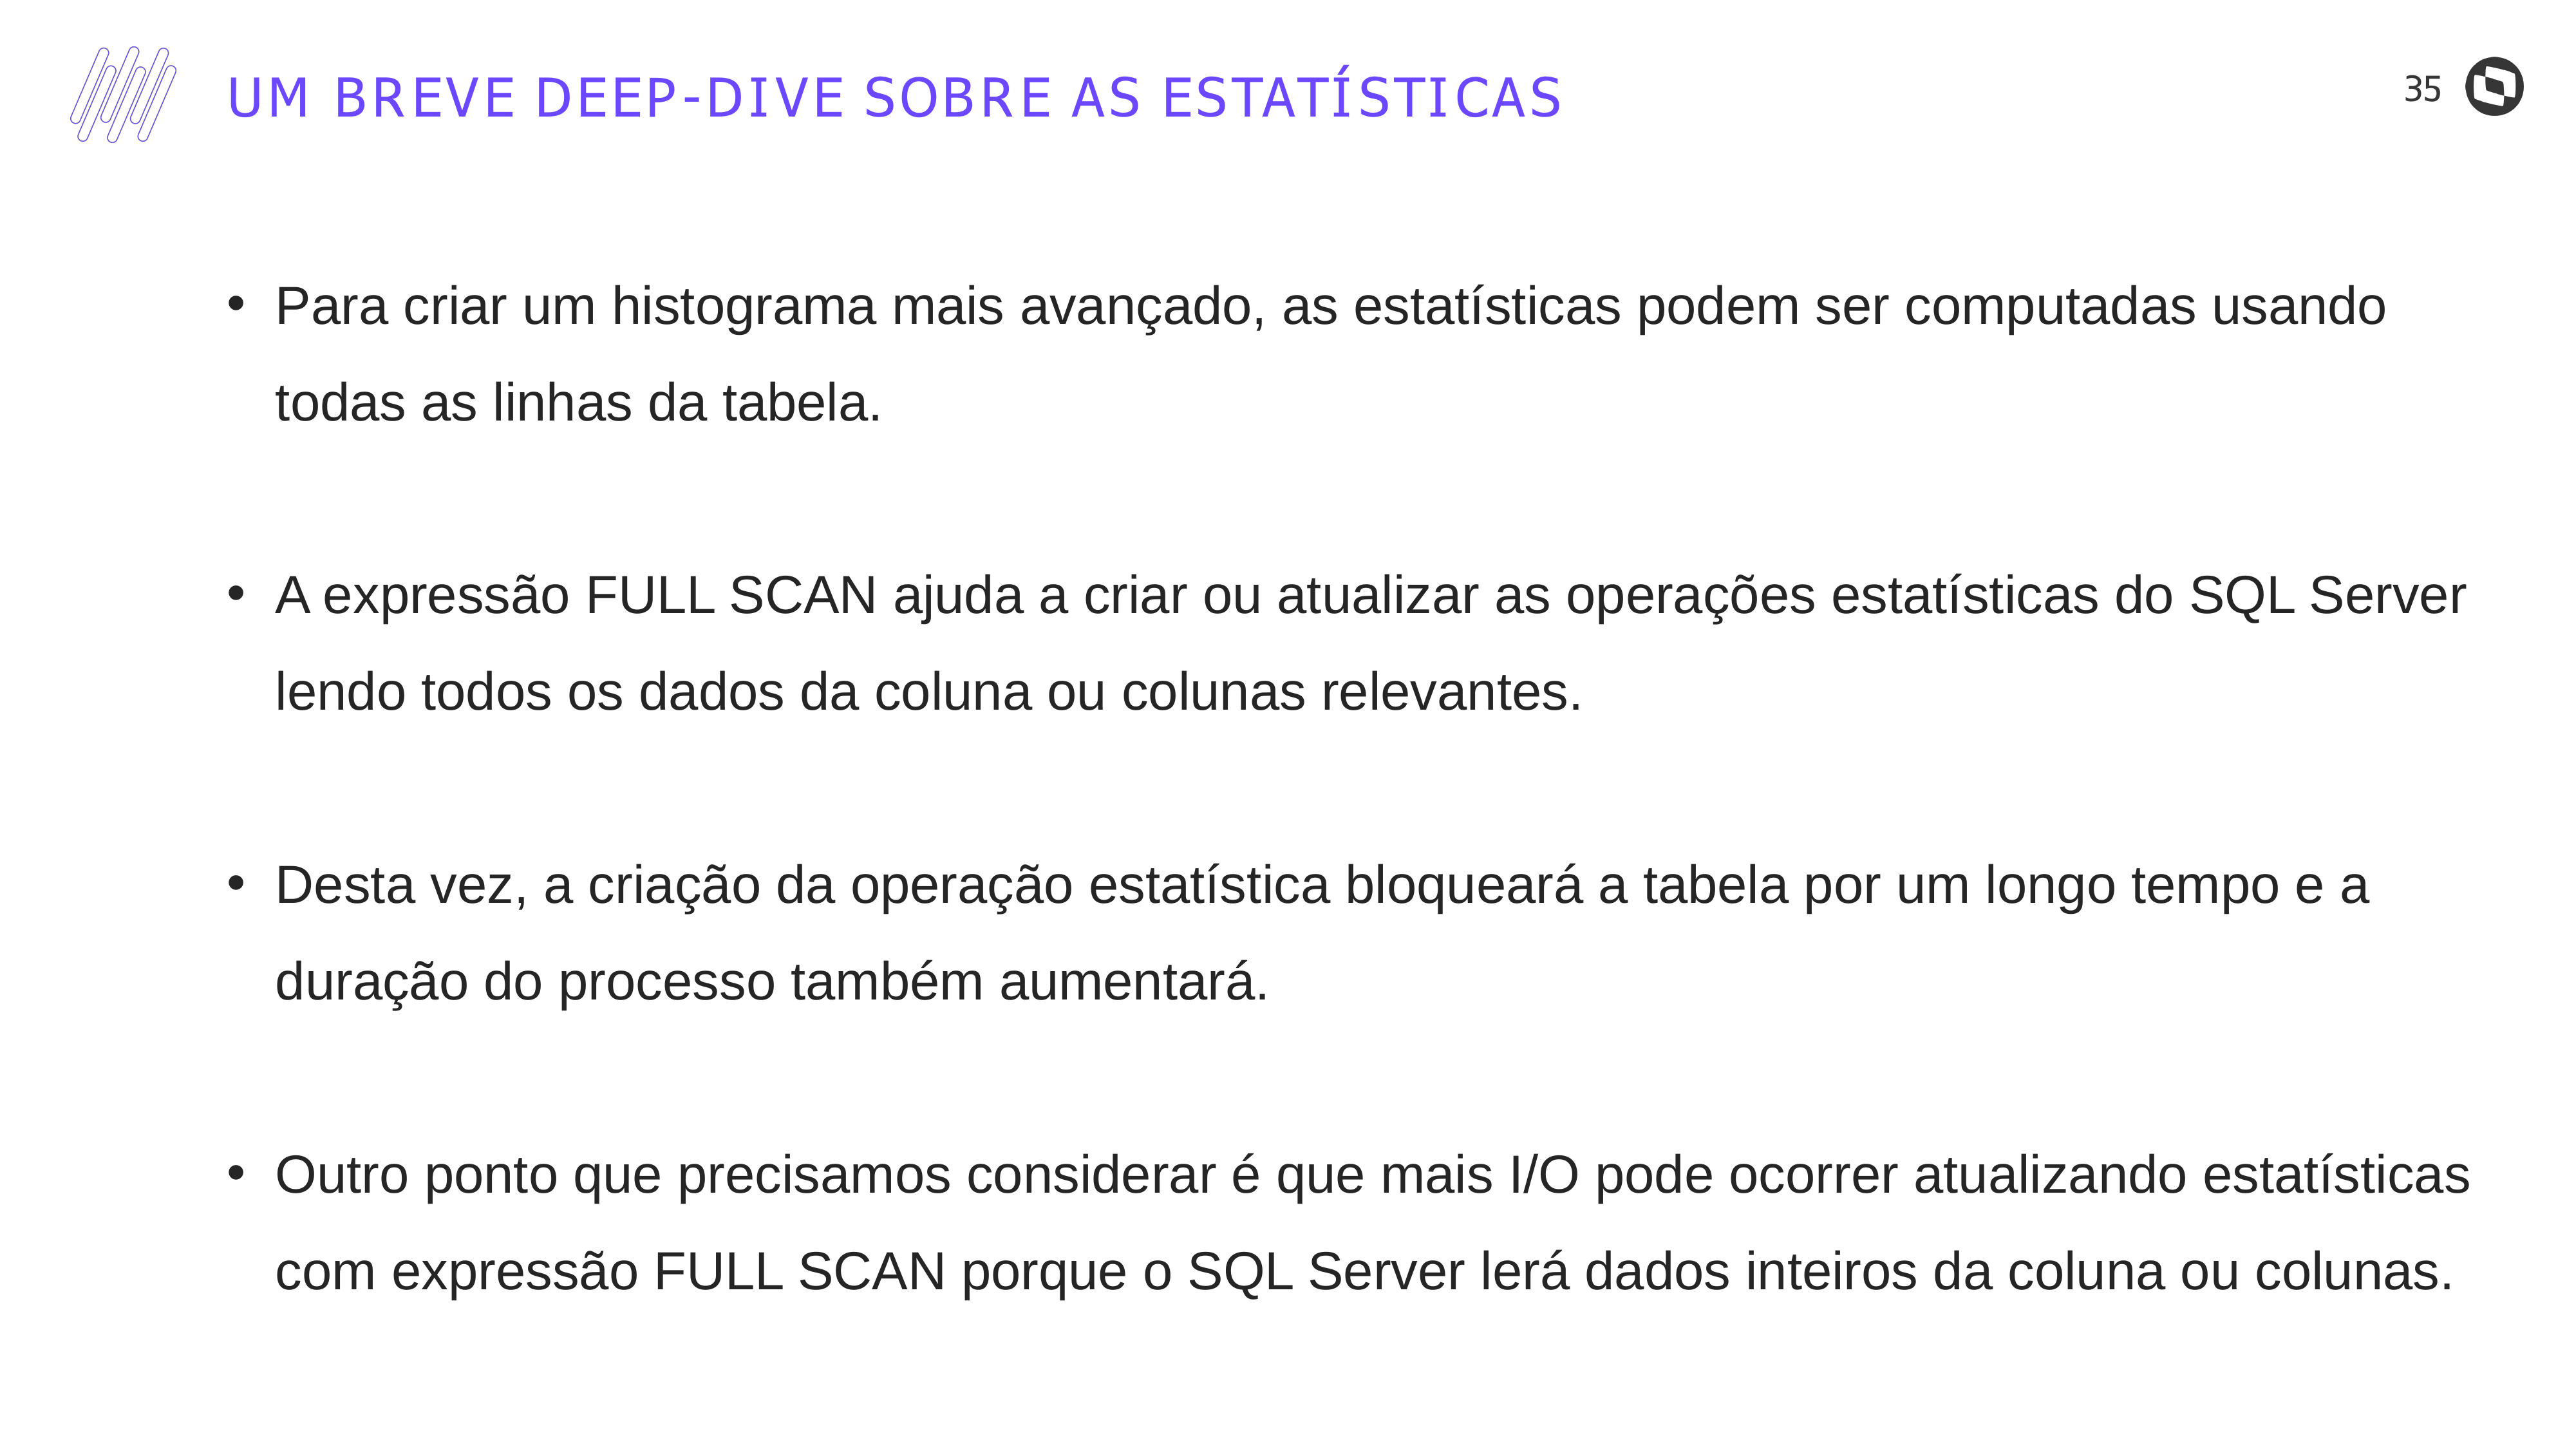

35
UM BREVE DEEP-DIVE SOBRE AS ESTATÍSTICAS
Para criar um histograma mais avançado, as estatísticas podem ser computadas usando todas as linhas da tabela.

A expressão FULL SCAN ajuda a criar ou atualizar as operações estatísticas do SQL Server lendo todos os dados da coluna ou colunas relevantes.

Desta vez, a criação da operação estatística bloqueará a tabela por um longo tempo e a duração do processo também aumentará.

Outro ponto que precisamos considerar é que mais I/O pode ocorrer atualizando estatísticas com expressão FULL SCAN porque o SQL Server lerá dados inteiros da coluna ou colunas.